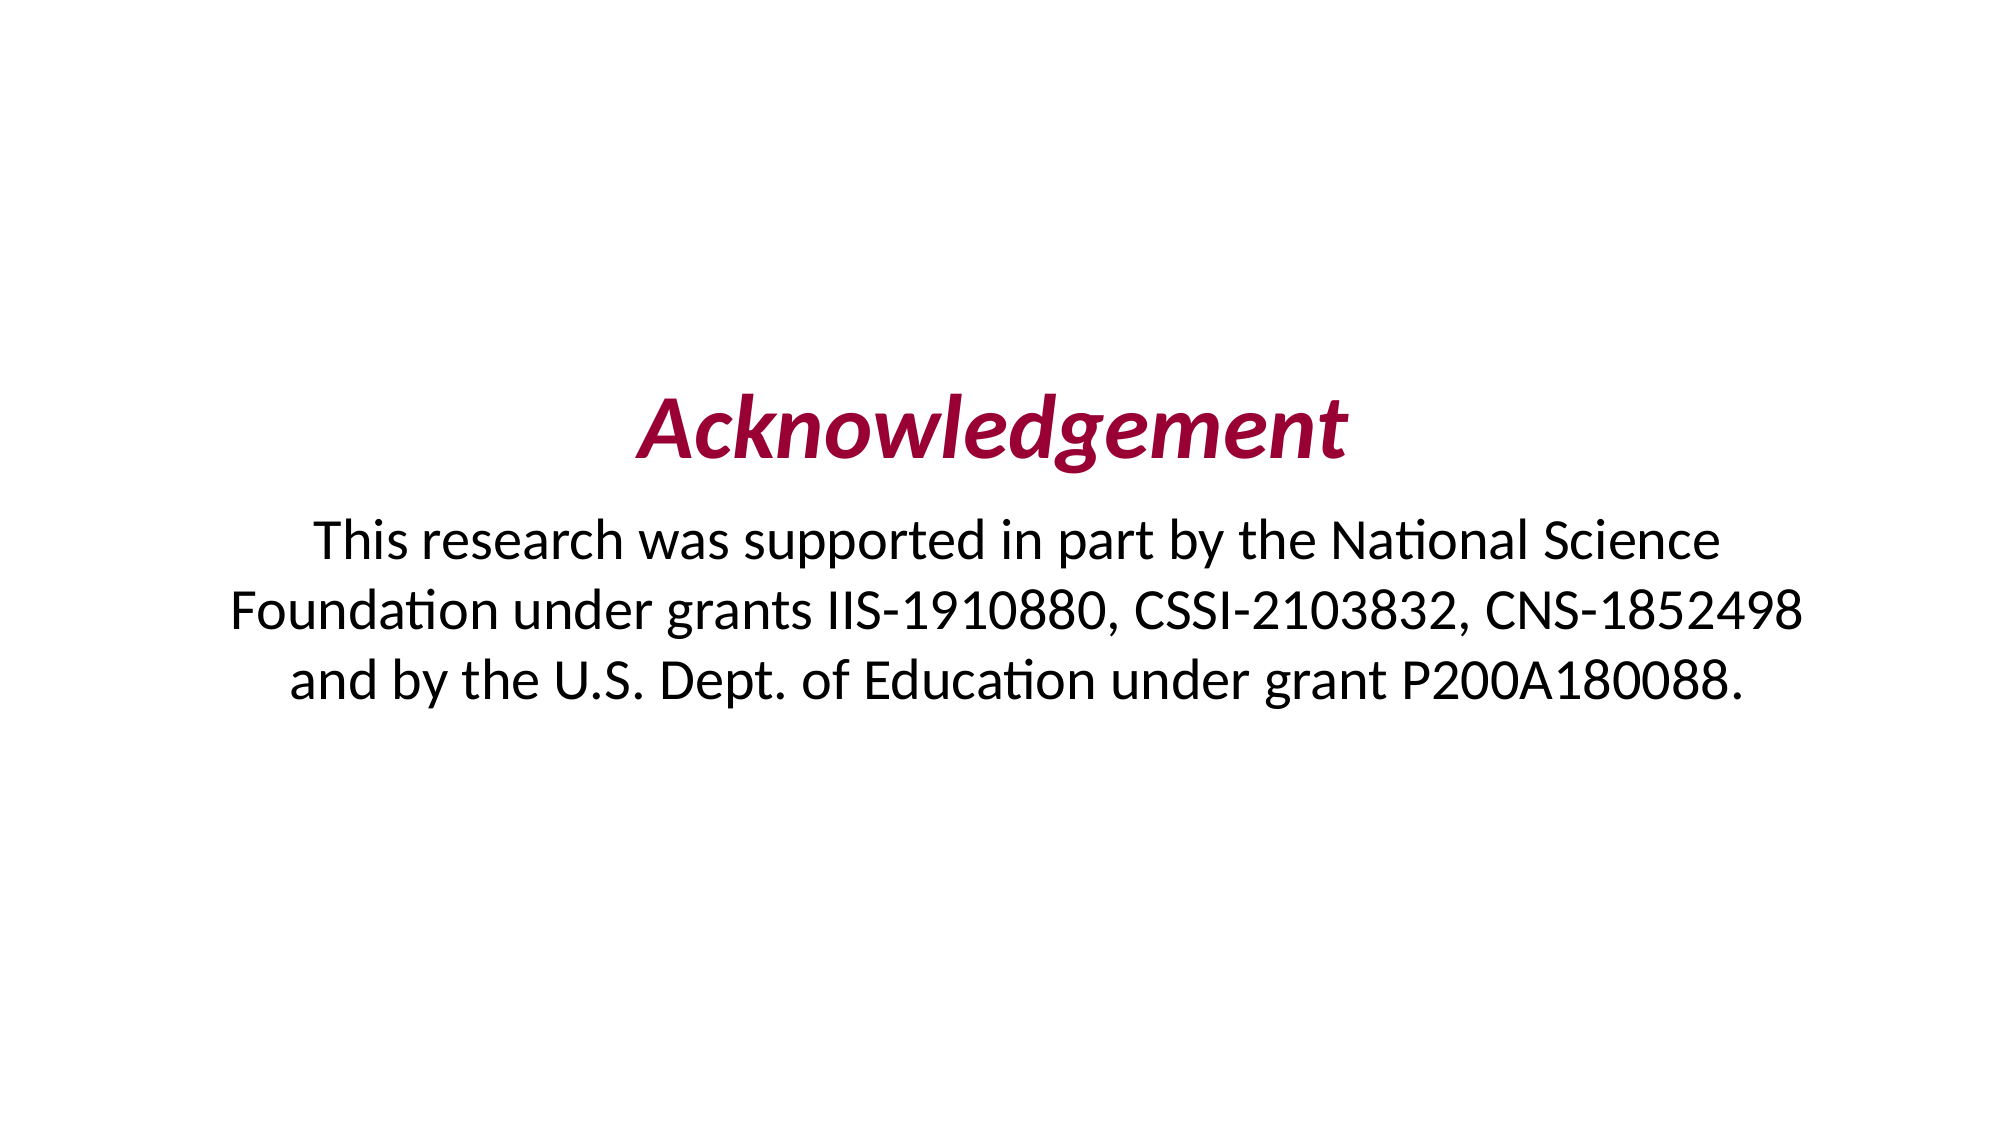

Acknowledgement
This research was supported in part by the National Science Foundation under grants IIS-1910880, CSSI-2103832, CNS-1852498 and by the U.S. Dept. of Education under grant P200A180088.